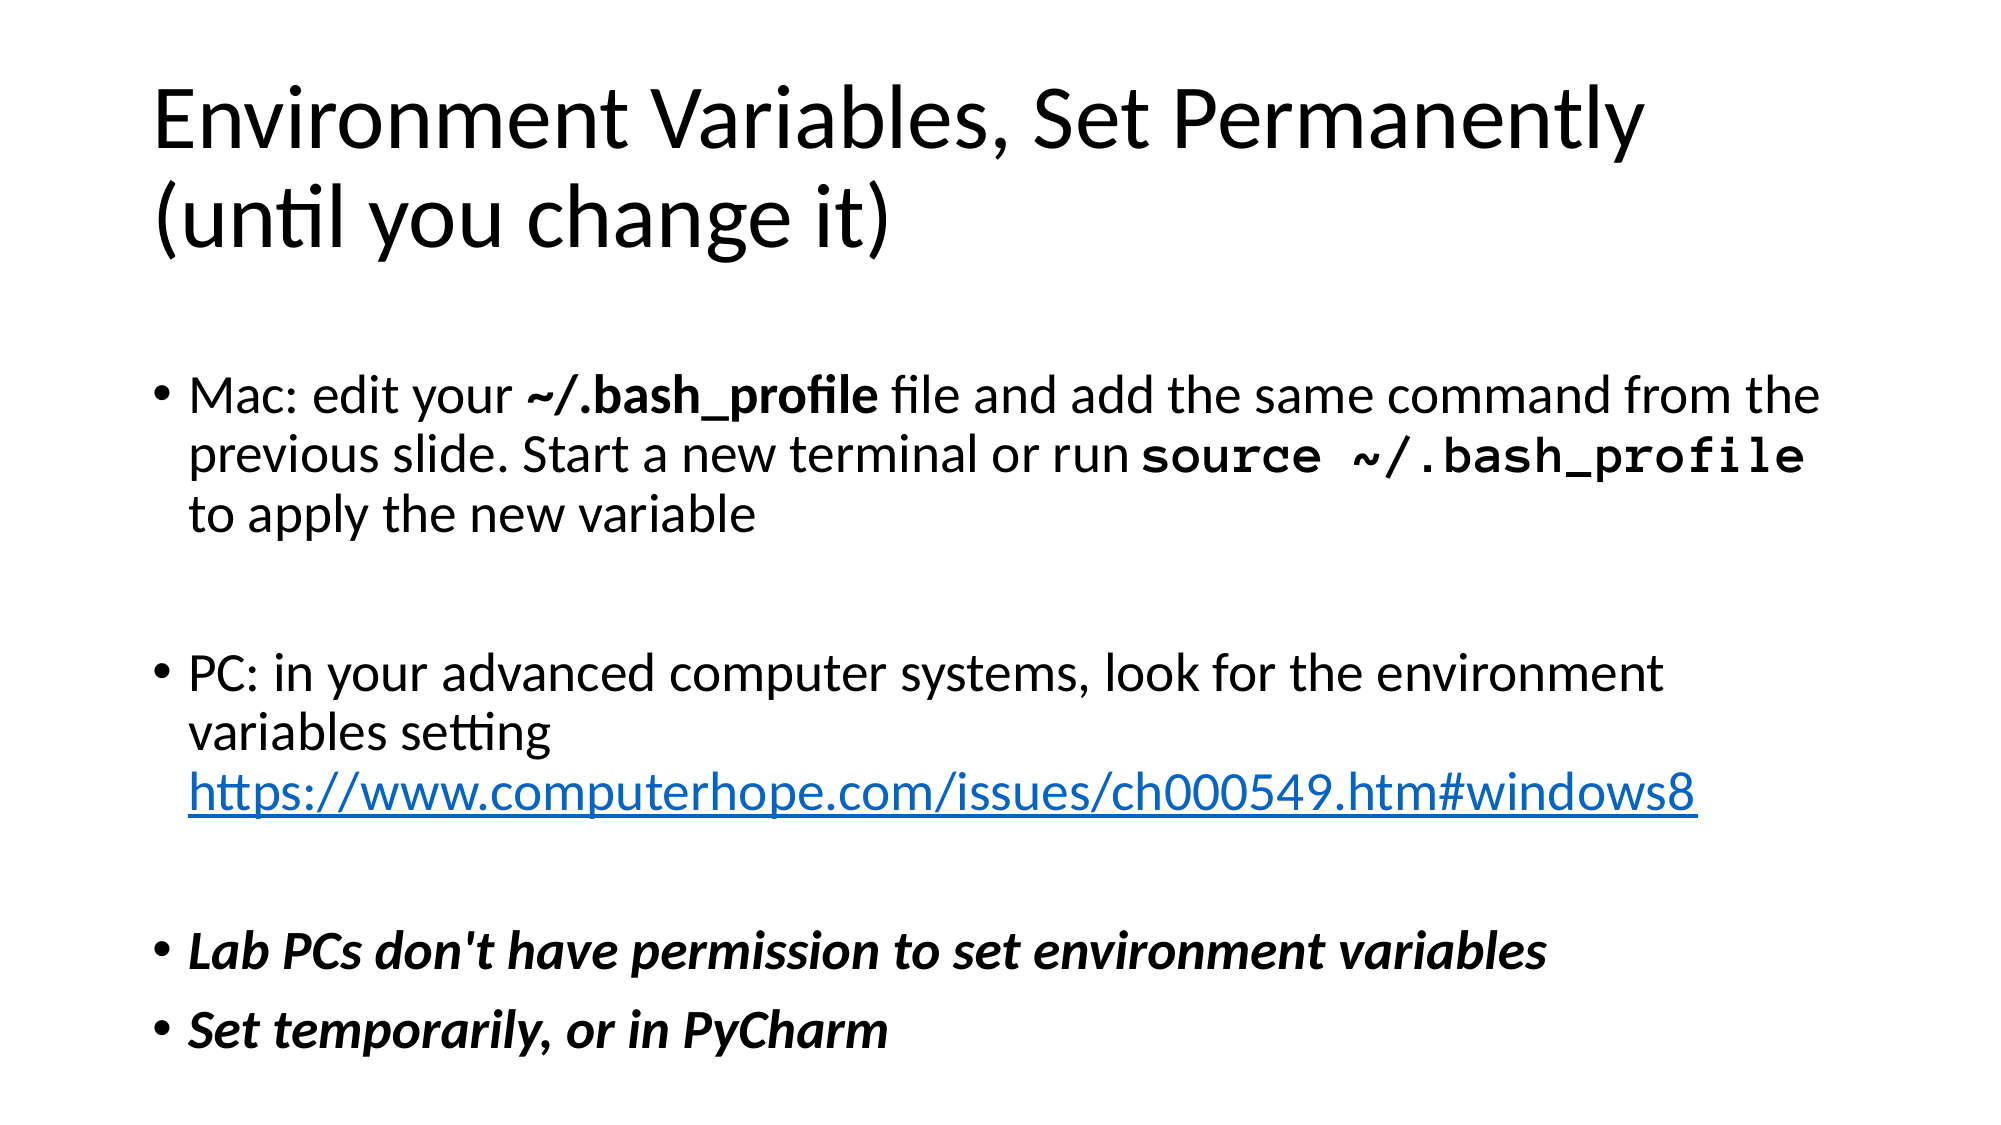

# Environment Variables, Set Permanently (until you change it)
Mac: edit your ~/.bash_profile file and add the same command from the previous slide. Start a new terminal or run source ~/.bash_profile to apply the new variable

PC: in your advanced computer systems, look for the environment variables setting  https://www.computerhope.com/issues/ch000549.htm#windows8

Lab PCs don't have permission to set environment variables
Set temporarily, or in PyCharm